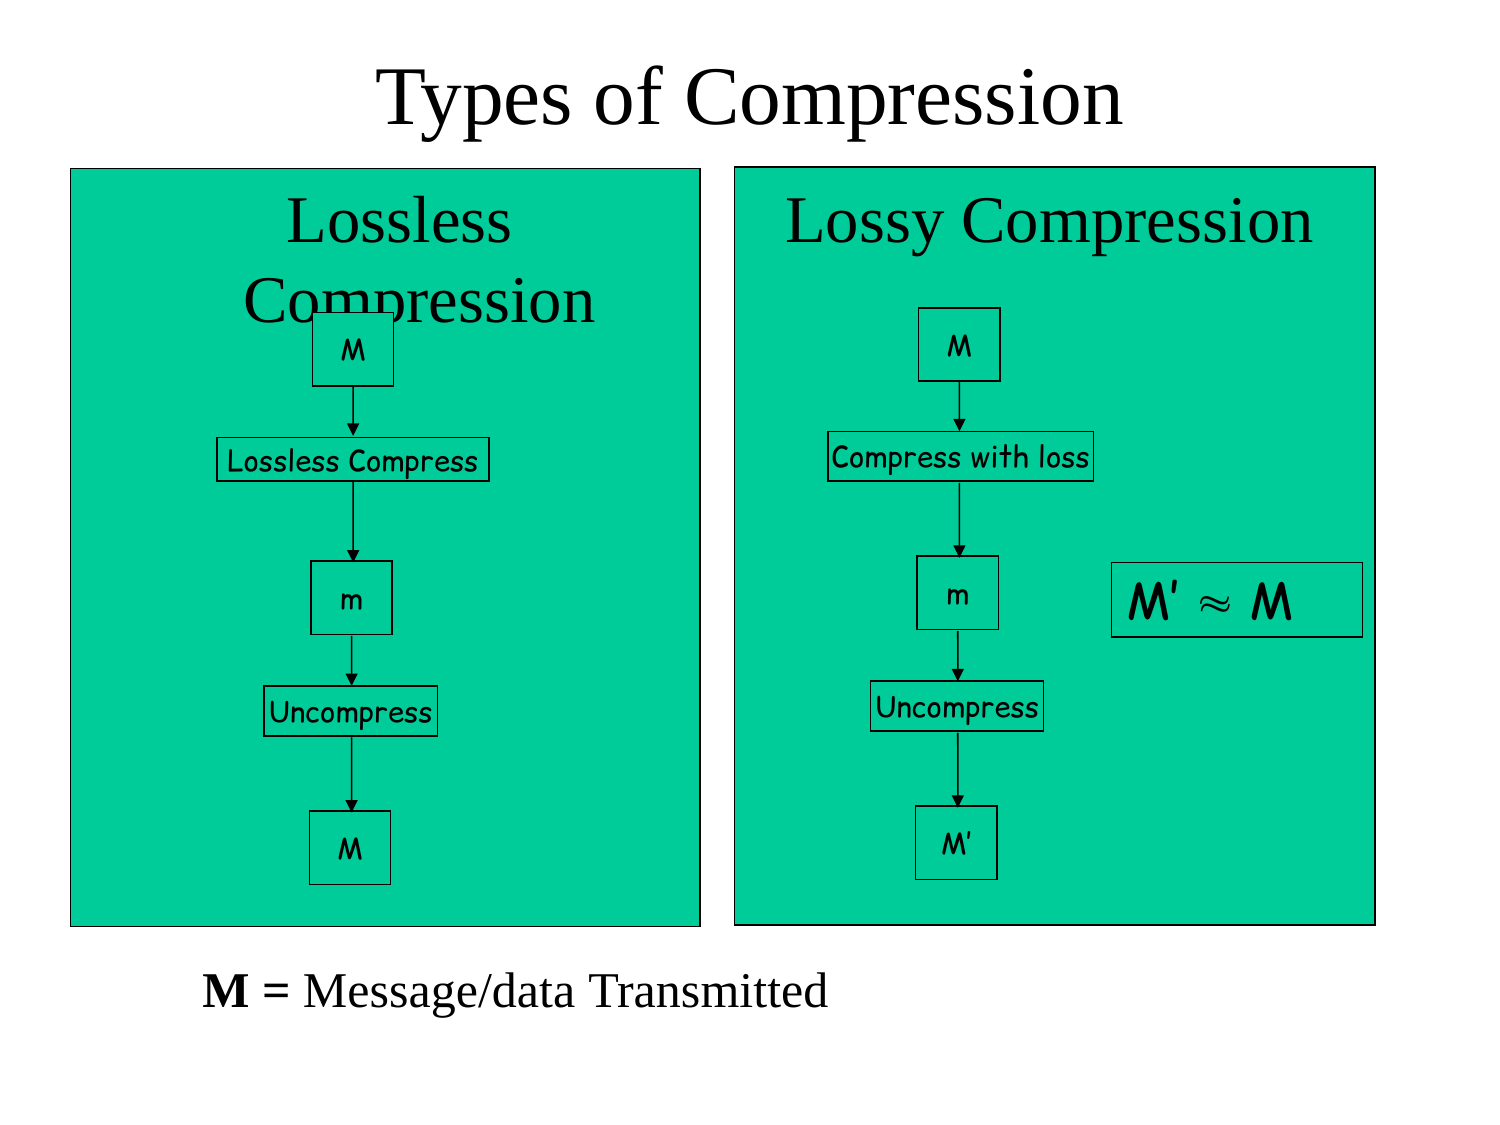

# Types of Compression

Lossless Compression
Lossy Compression
M
M

Compress with loss
Lossless Compress

m
m
M’ ≈ M

Uncompress
Uncompress

M’
M

M = Message/data Transmitted
49